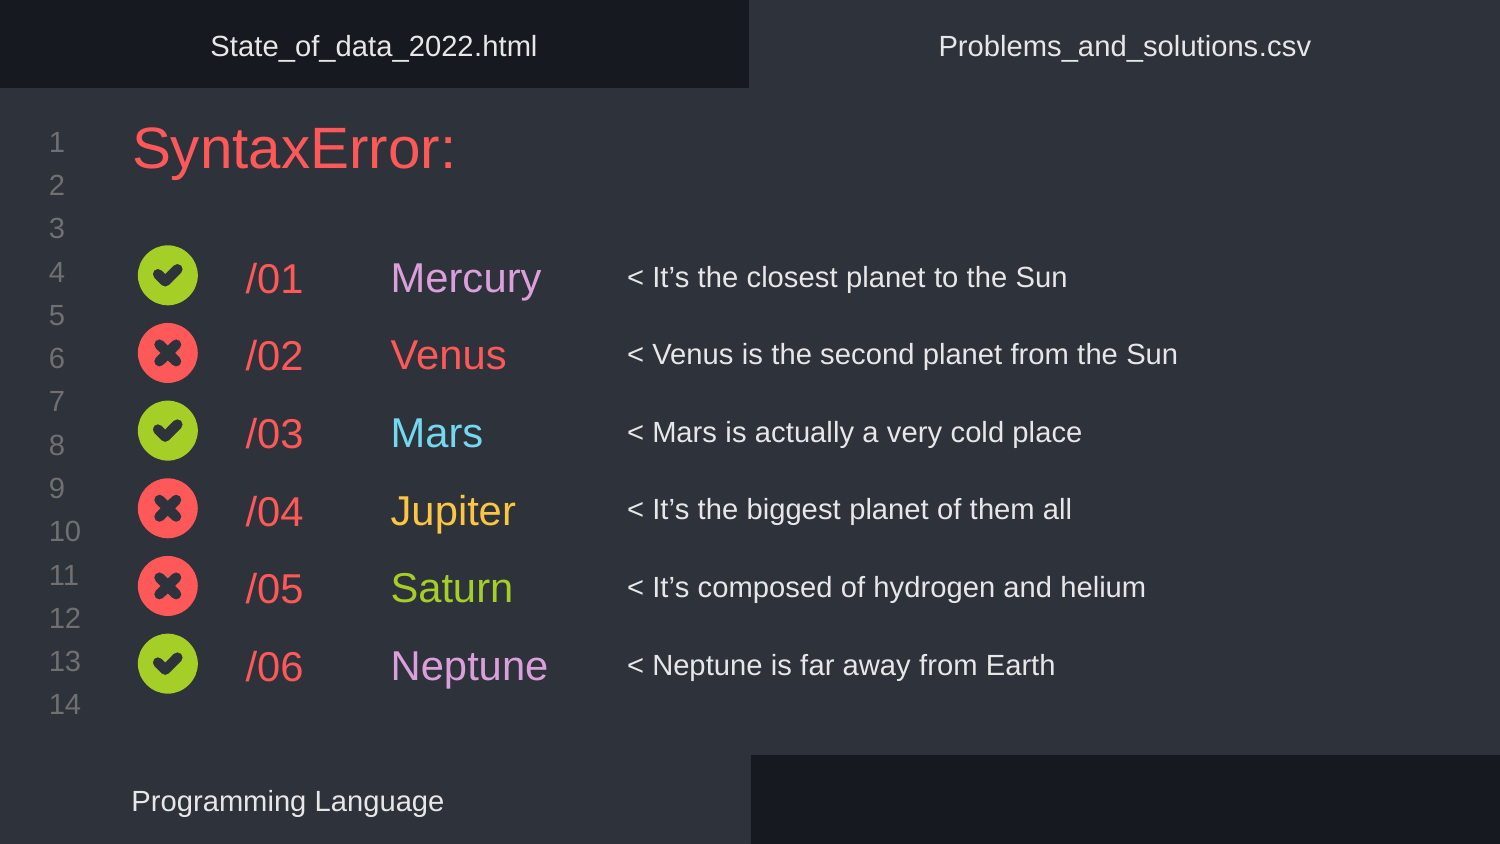

State_of_data_2022.html
Problems_and_solutions.csv
# SyntaxError:
/01
Mercury
< It’s the closest planet to the Sun

/02
Venus
< Venus is the second planet from the Sun

/03
Mars
< Mars is actually a very cold place

/04
Jupiter
< It’s the biggest planet of them all

/05
Saturn
< It’s composed of hydrogen and helium

/06
Neptune
< Neptune is far away from Earth

Programming Language